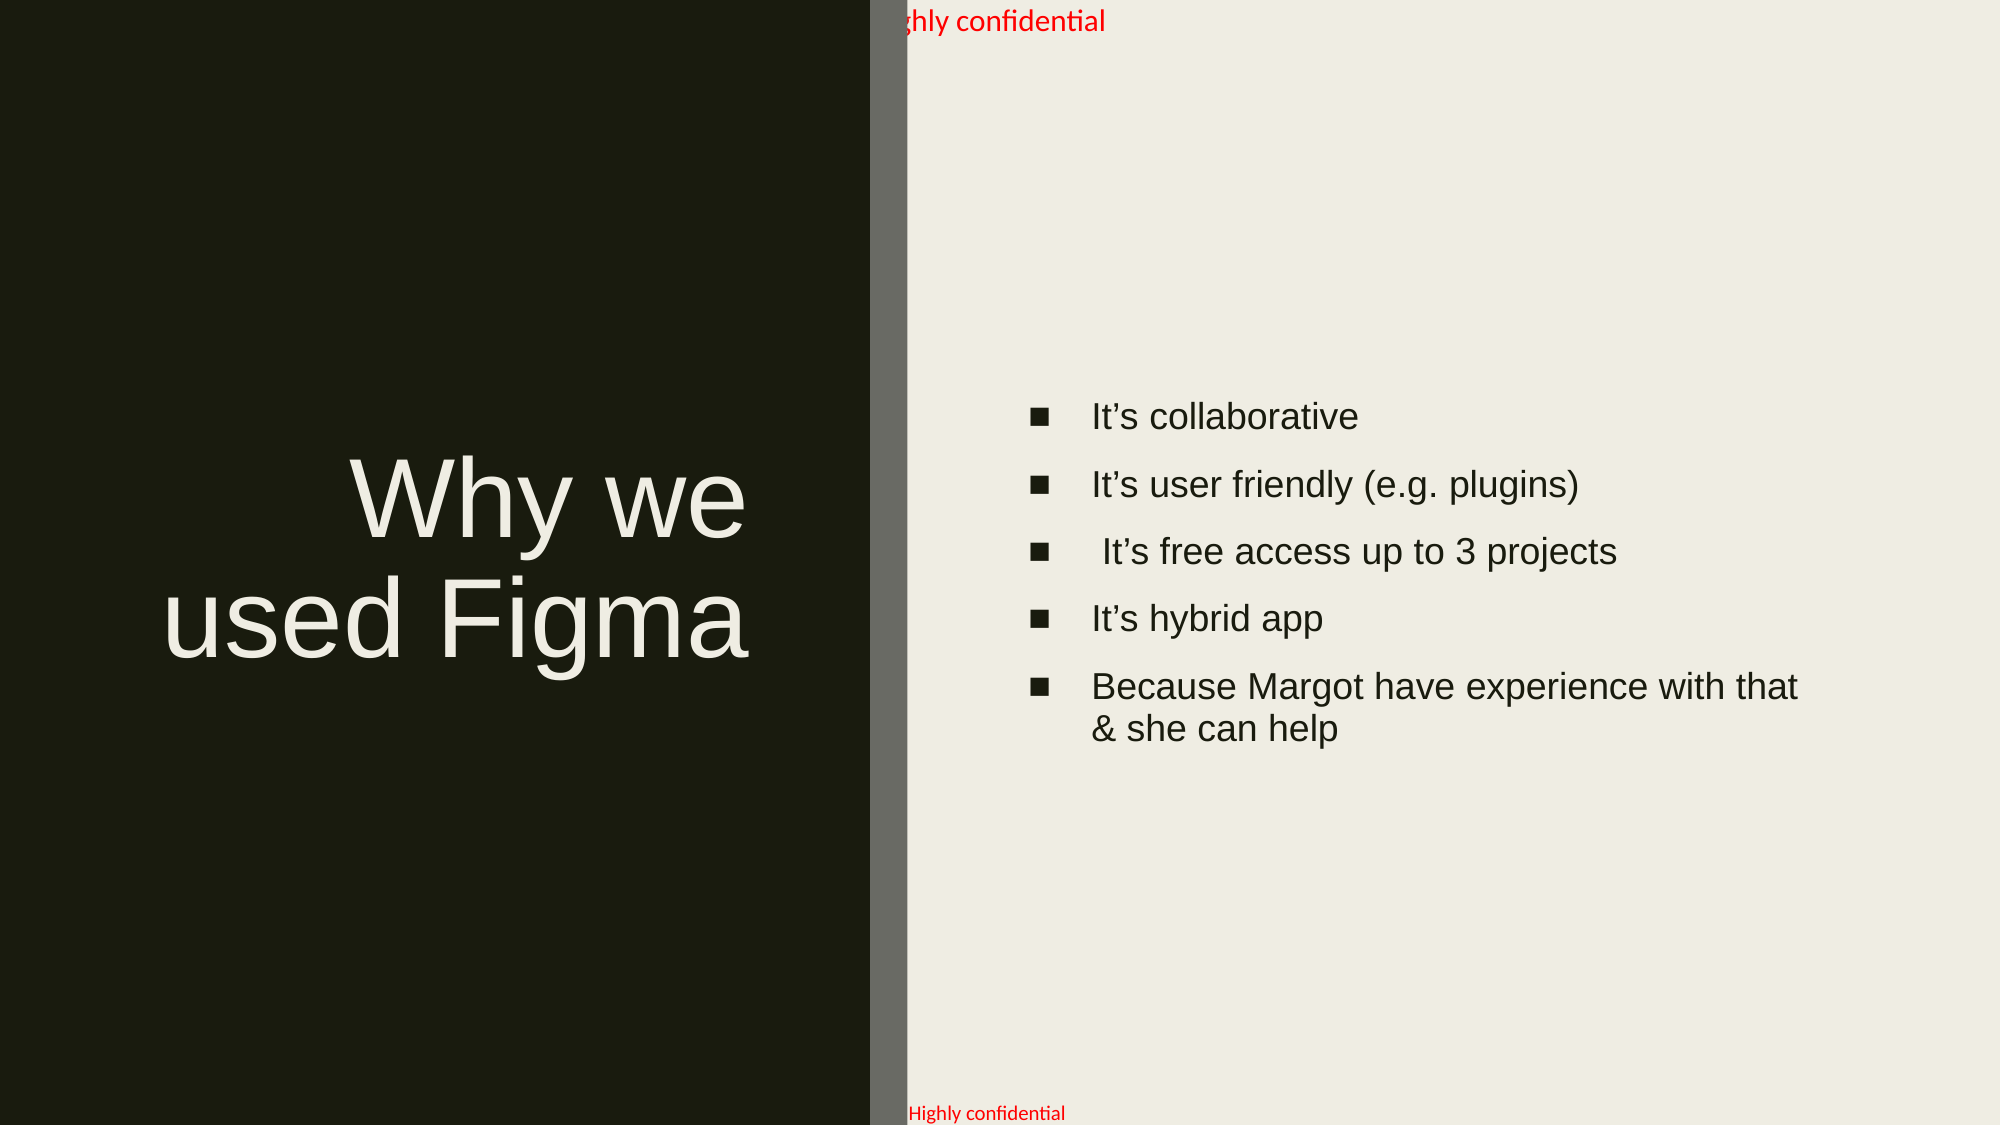

# Why we used Figma
It’s collaborative
It’s user friendly (e.g. plugins)
 It’s free access up to 3 projects
It’s hybrid app
Because Margot have experience with that & she can help